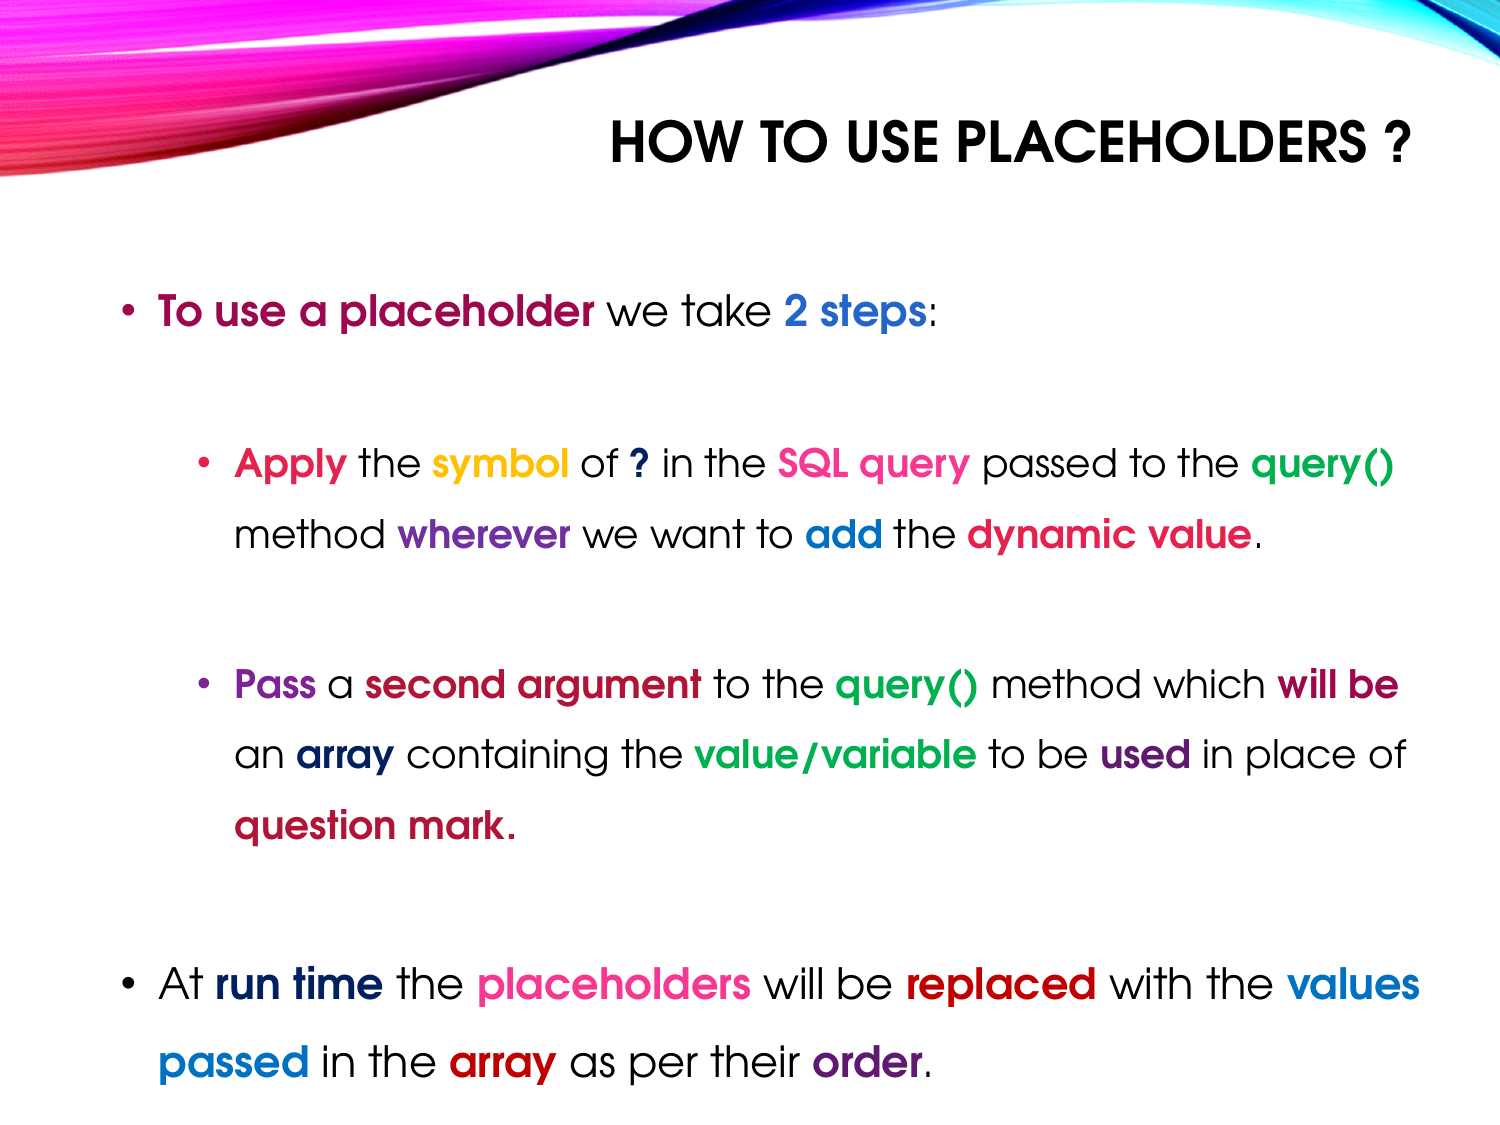

# How to use placeholders ?
To use a placeholder we take 2 steps:

Apply the symbol of ? in the SQL query passed to the query() method wherever we want to add the dynamic value.

Pass a second argument to the query() method which will be an array containing the value/variable to be used in place of question mark.

At run time the placeholders will be replaced with the values passed in the array as per their order.